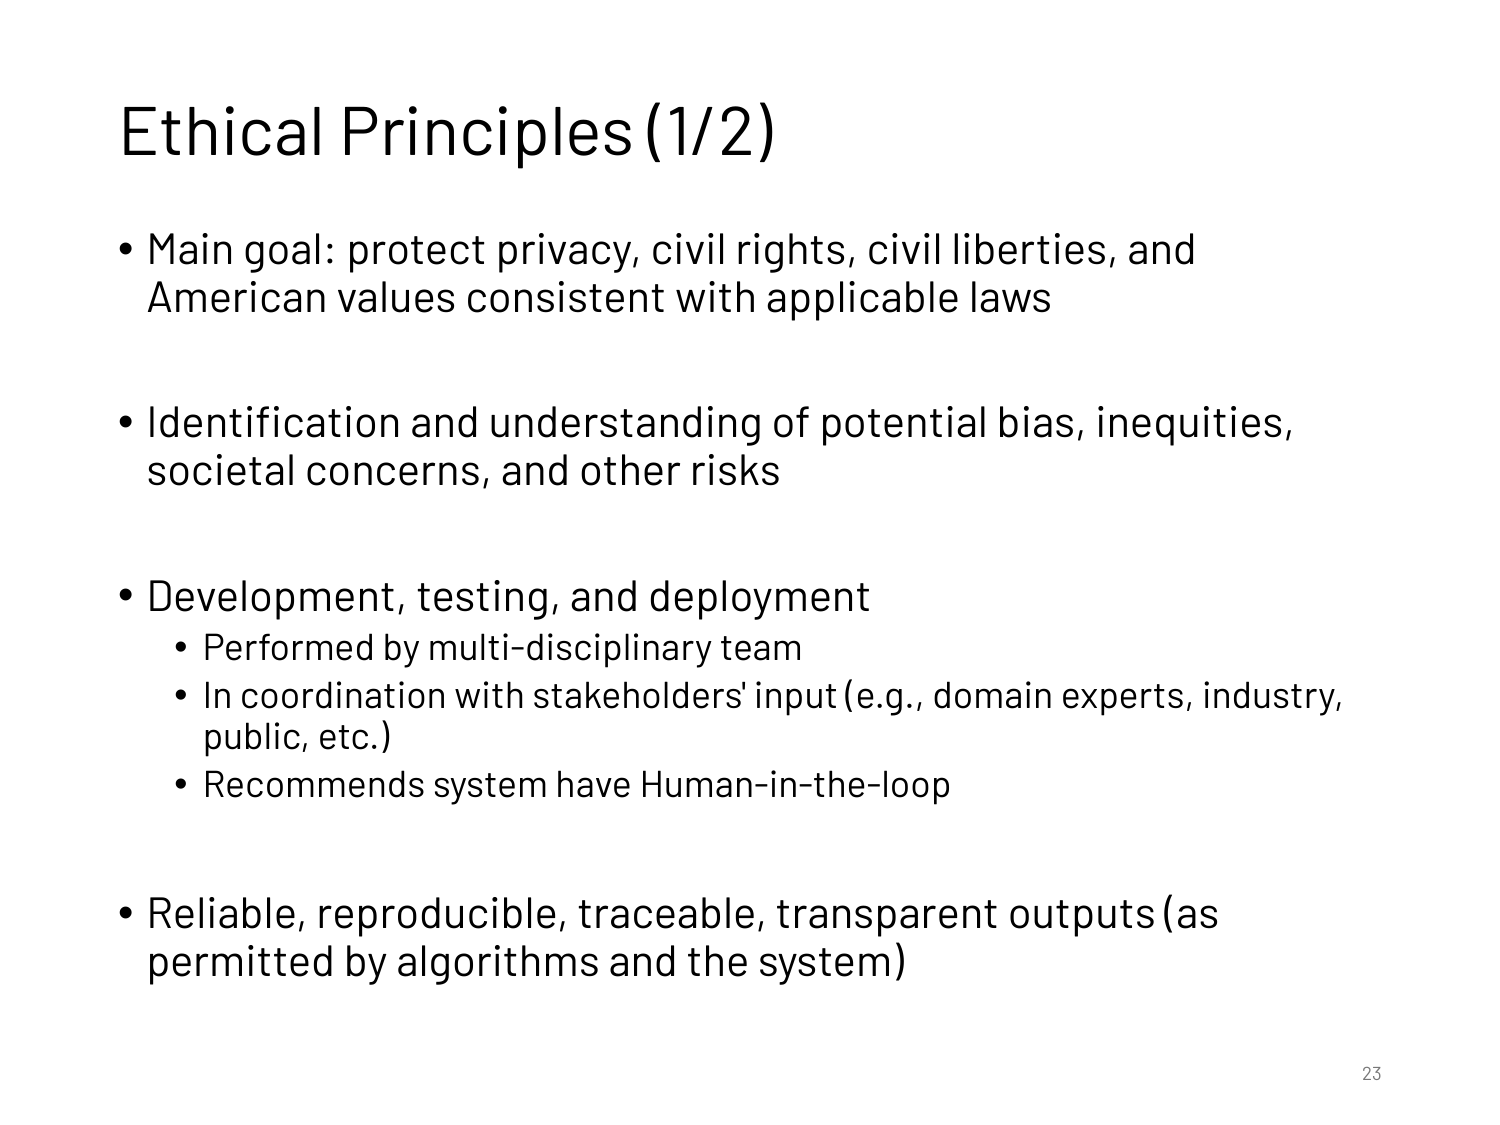

# Ethical Principles (1/2)
Main goal: protect privacy, civil rights, civil liberties, and American values consistent with applicable laws

Identification and understanding of potential bias, inequities, societal concerns, and other risks

Development, testing, and deployment
Performed by multi-disciplinary team
In coordination with stakeholders' input (e.g., domain experts, industry, public, etc.)
Recommends system have Human-in-the-loop

Reliable, reproducible, traceable, transparent outputs (as permitted by algorithms and the system)

23